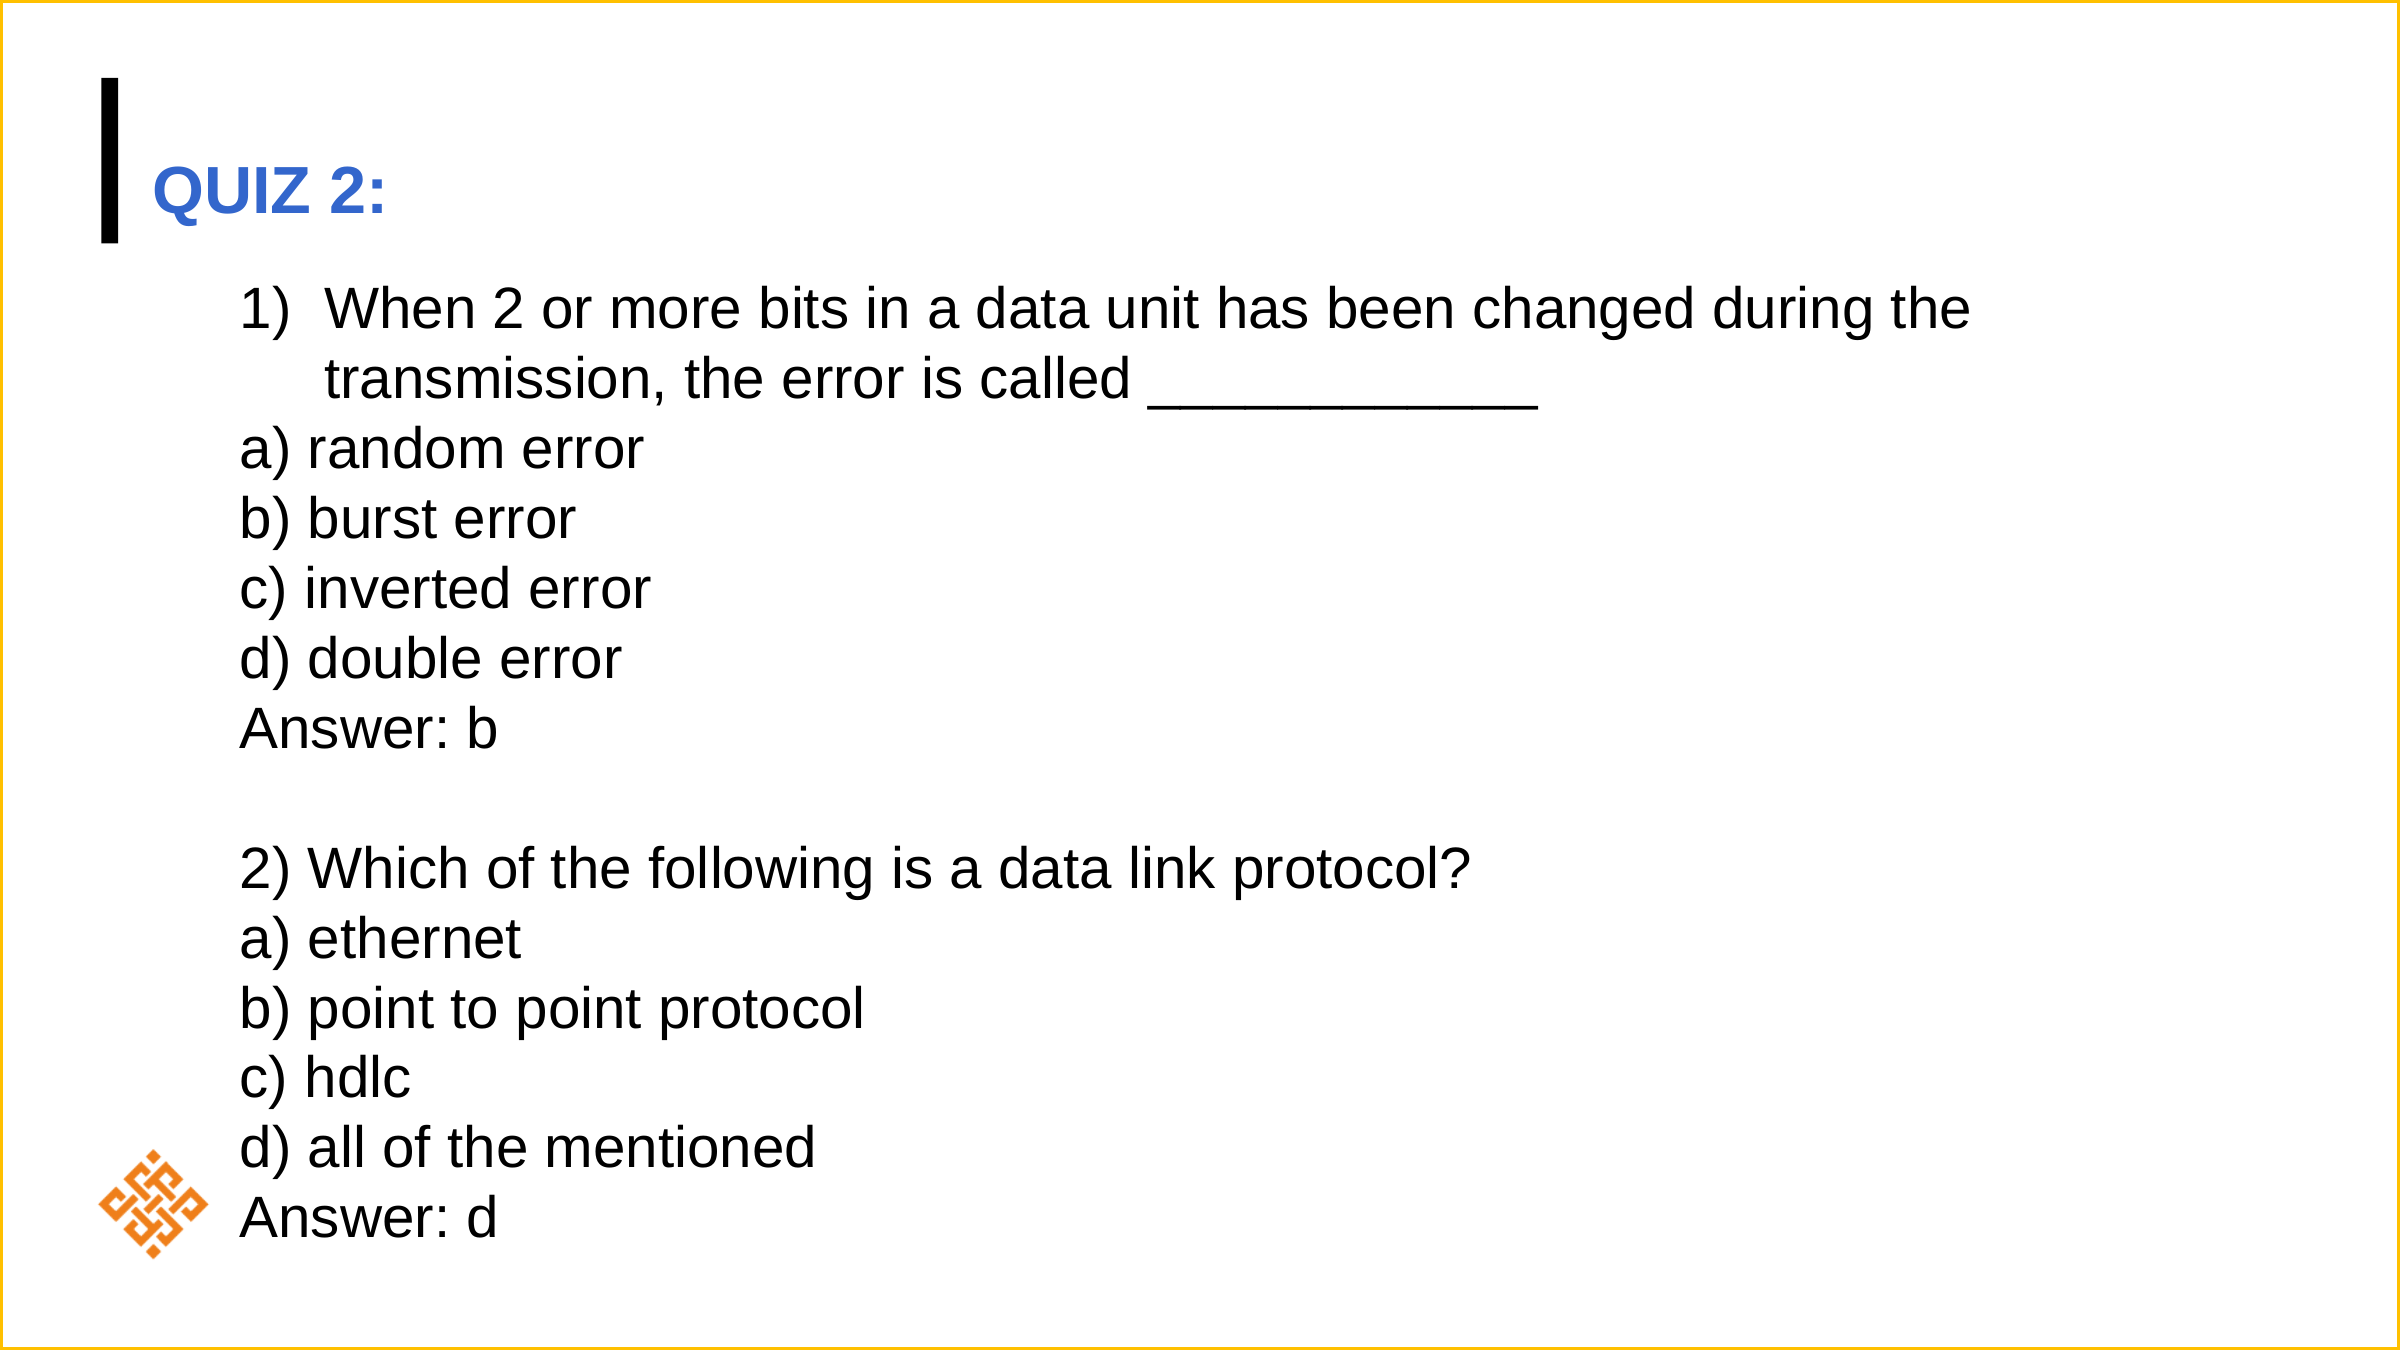

QUIZ 2:
When 2 or more bits in a data unit has been changed during the transmission, the error is called ____________
a) random error
b) burst error
c) inverted error
d) double error
Answer: b

2) Which of the following is a data link protocol?
a) ethernet
b) point to point protocol
c) hdlc
d) all of the mentioned
Answer: d